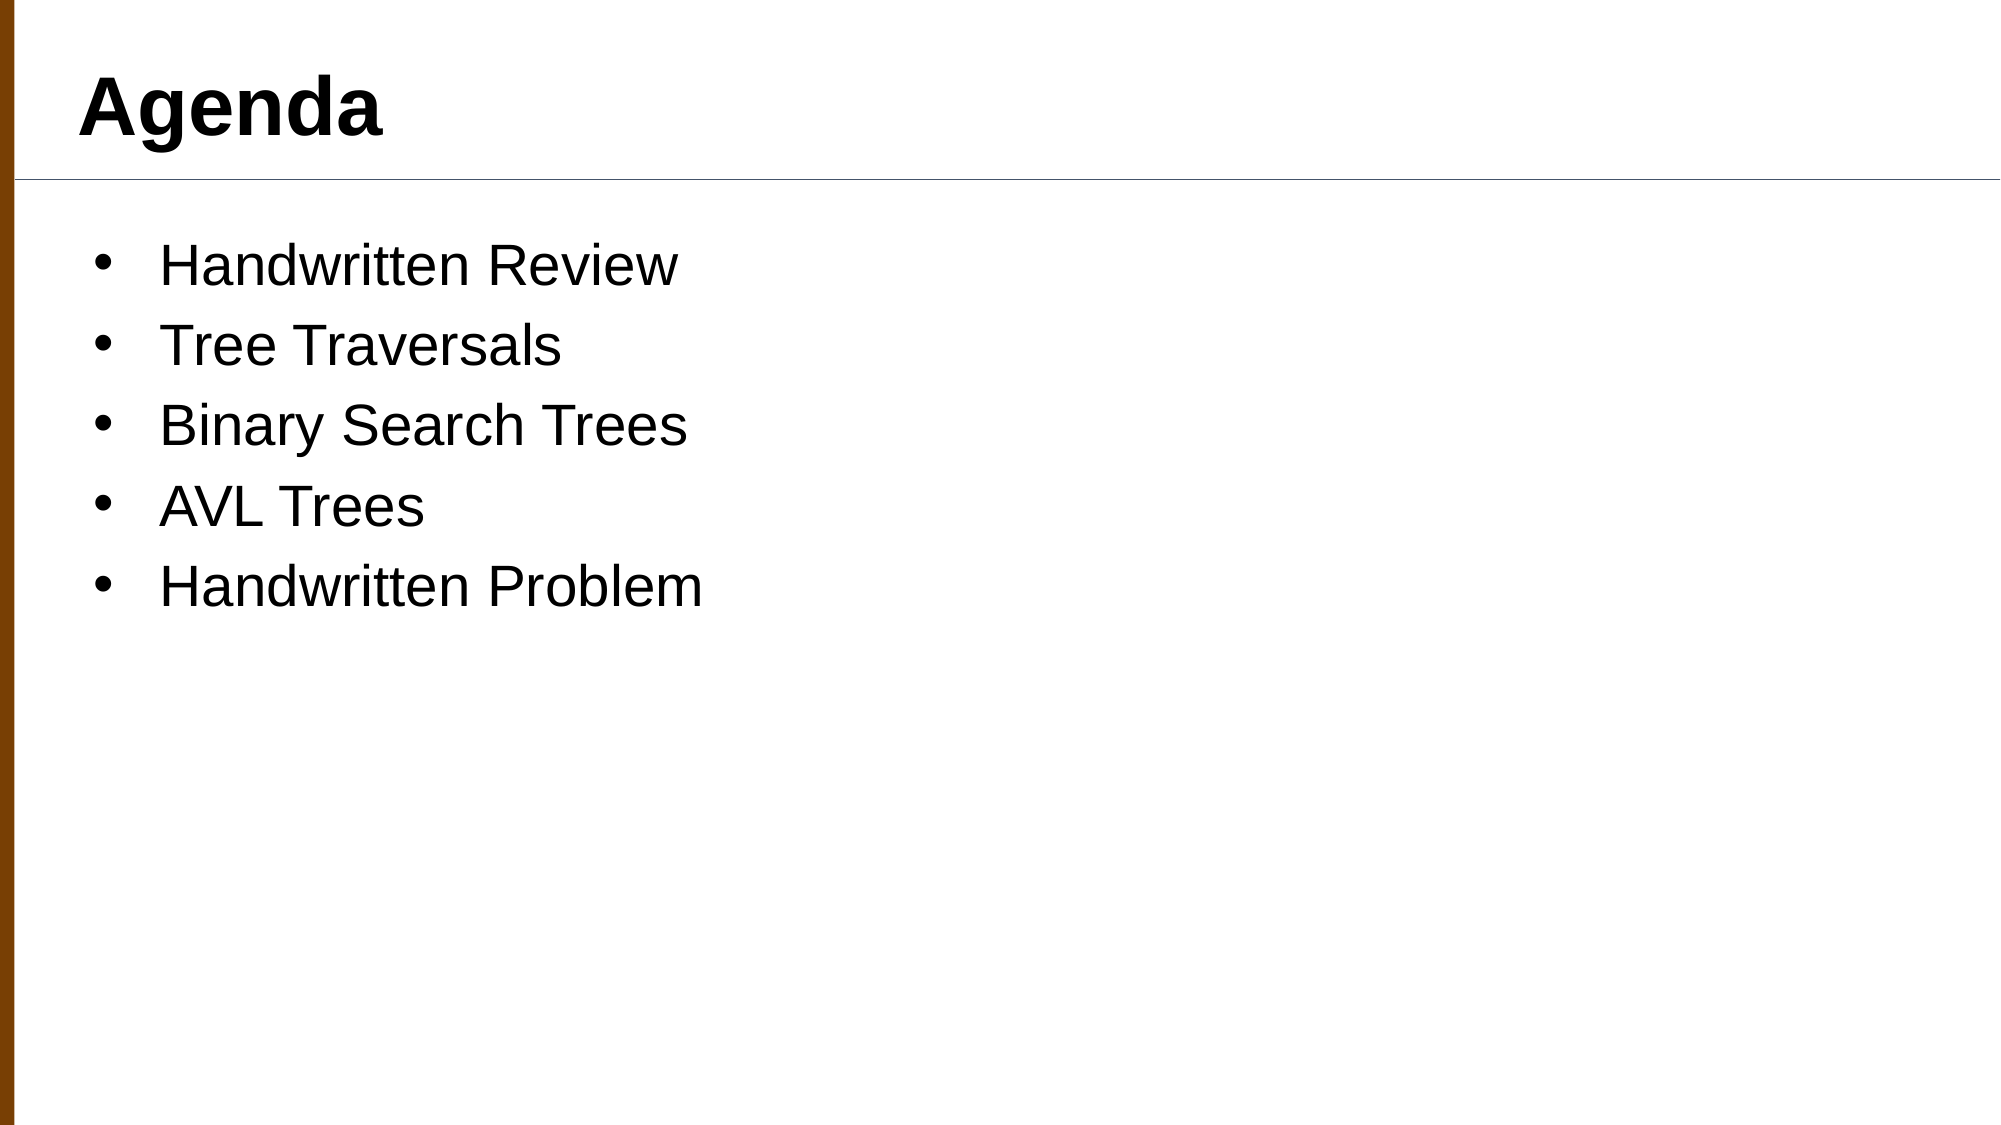

Agenda
Handwritten Review
Tree Traversals
Binary Search Trees
AVL Trees
Handwritten Problem